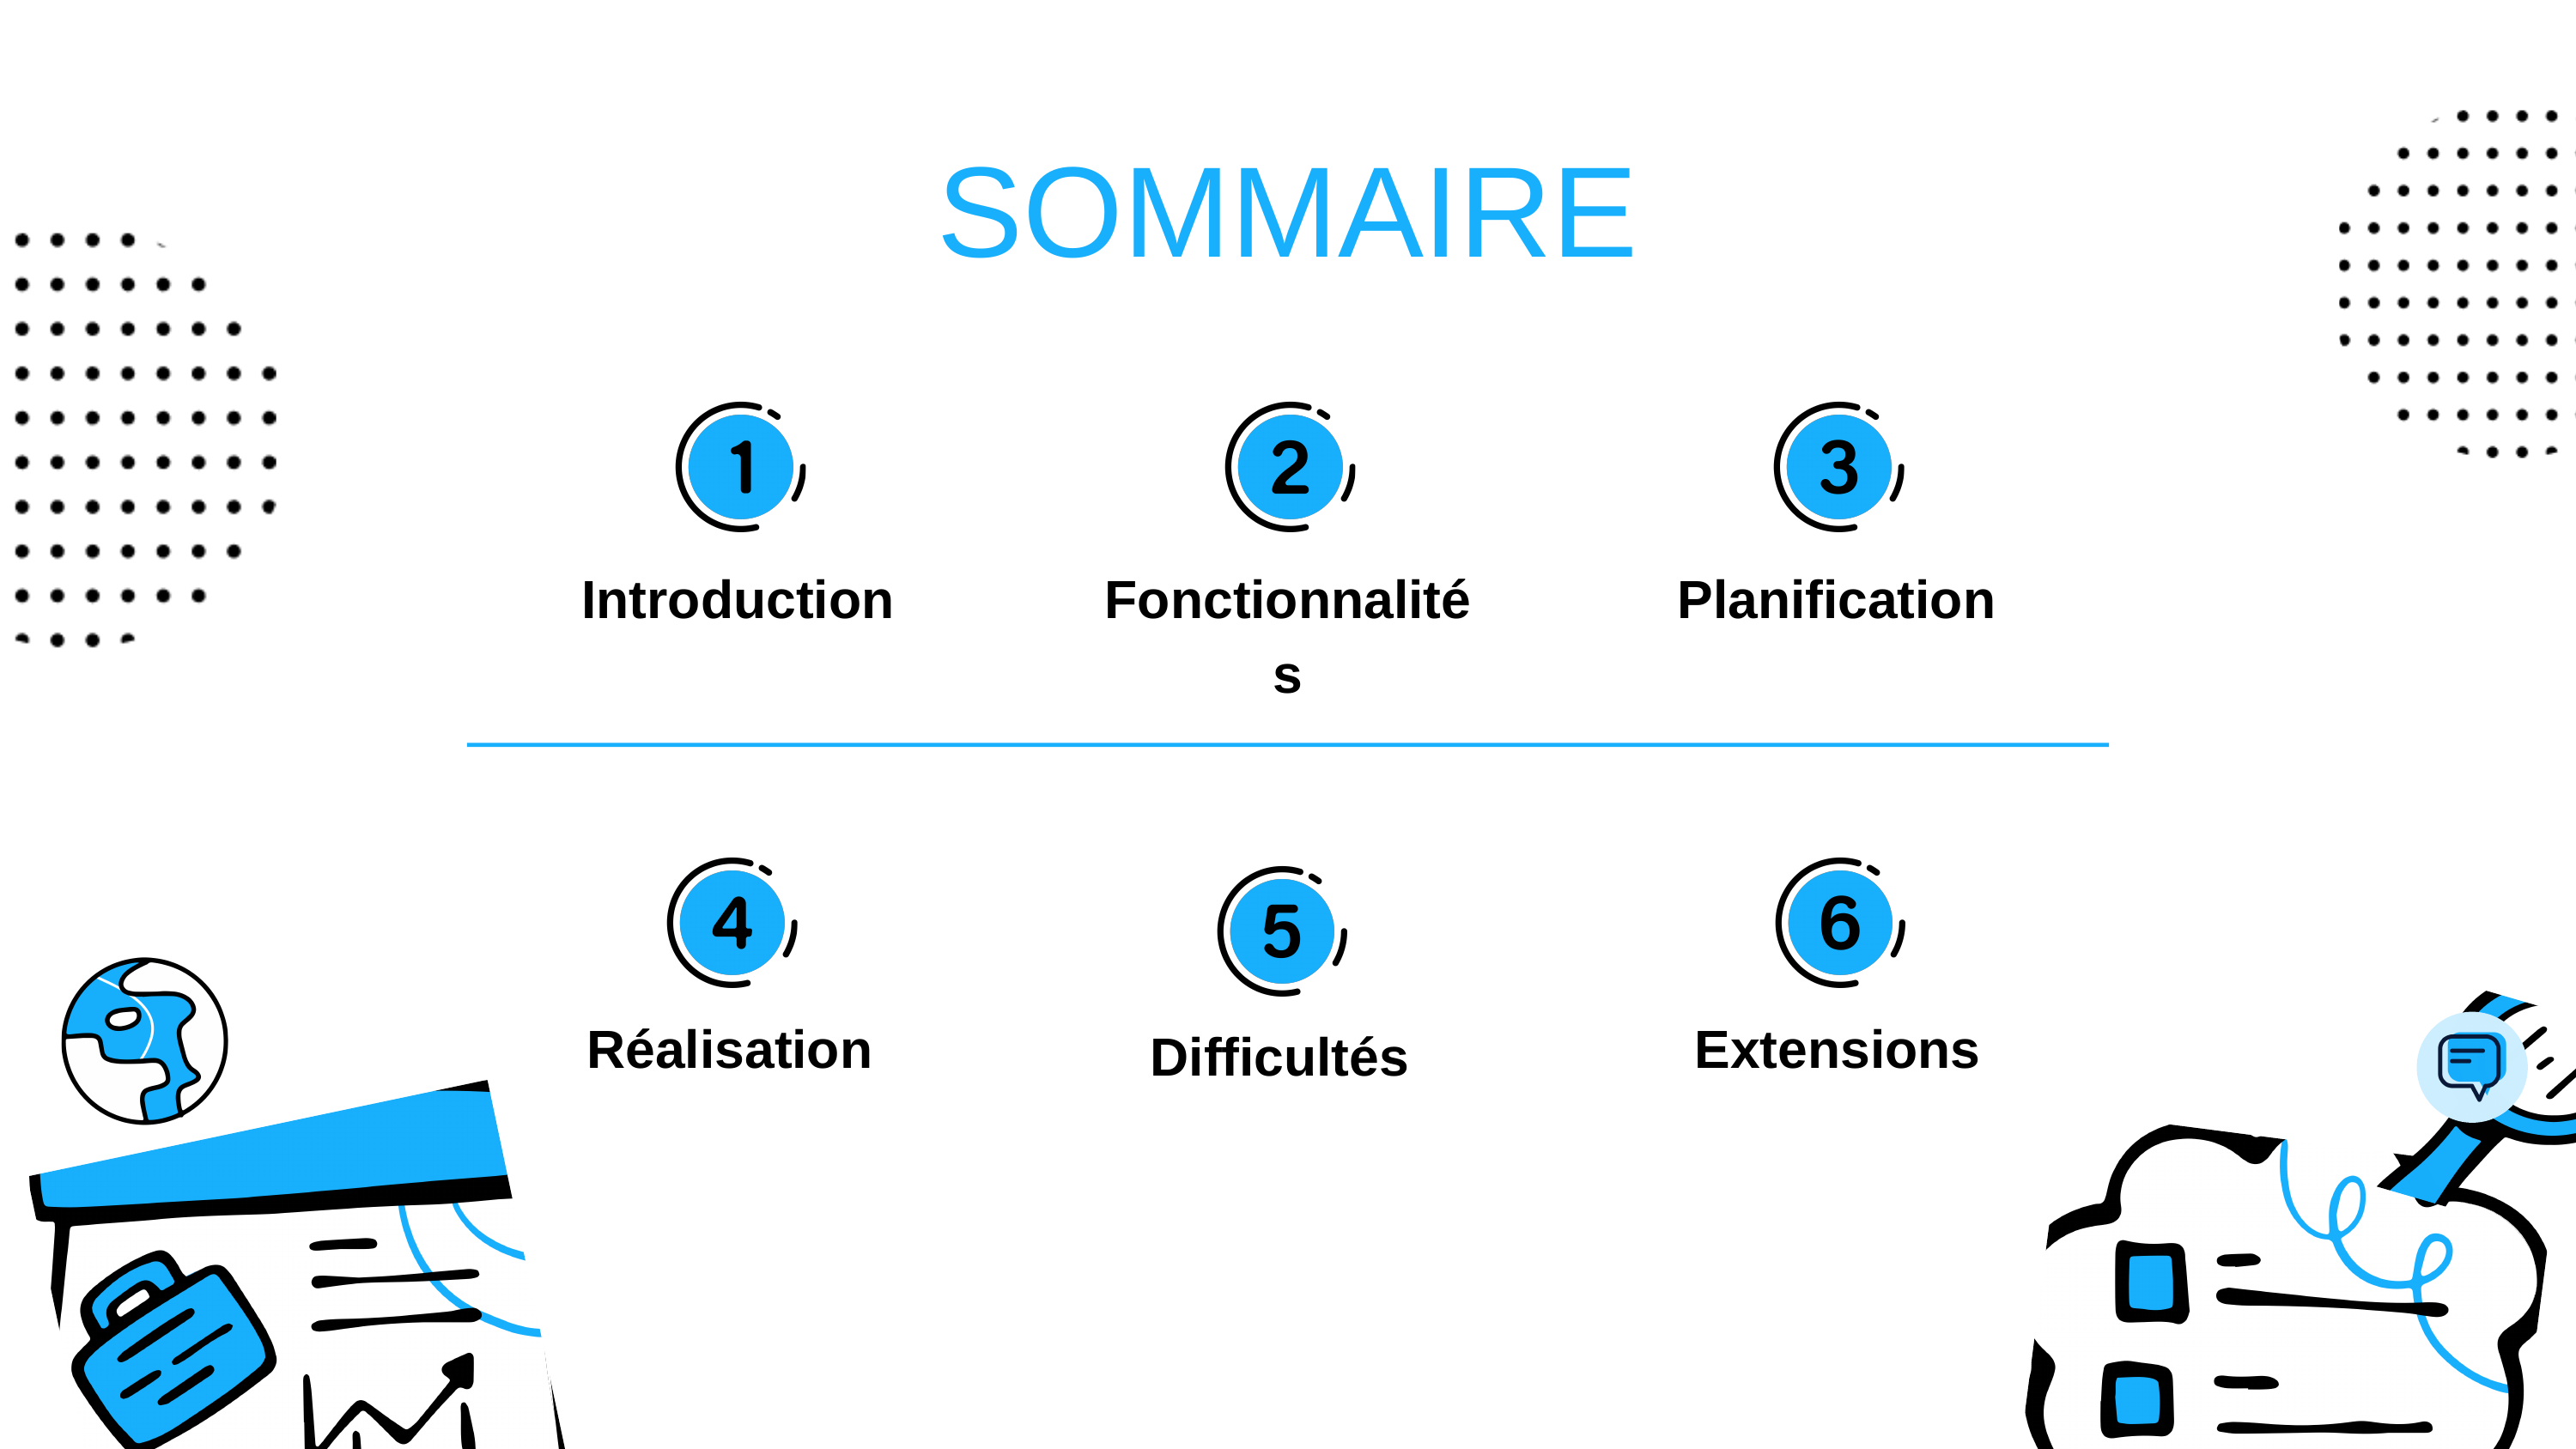

SOMMAIRE

Introduction
Fonctionnalités
Planification

Réalisation
Extensions

Difficultés